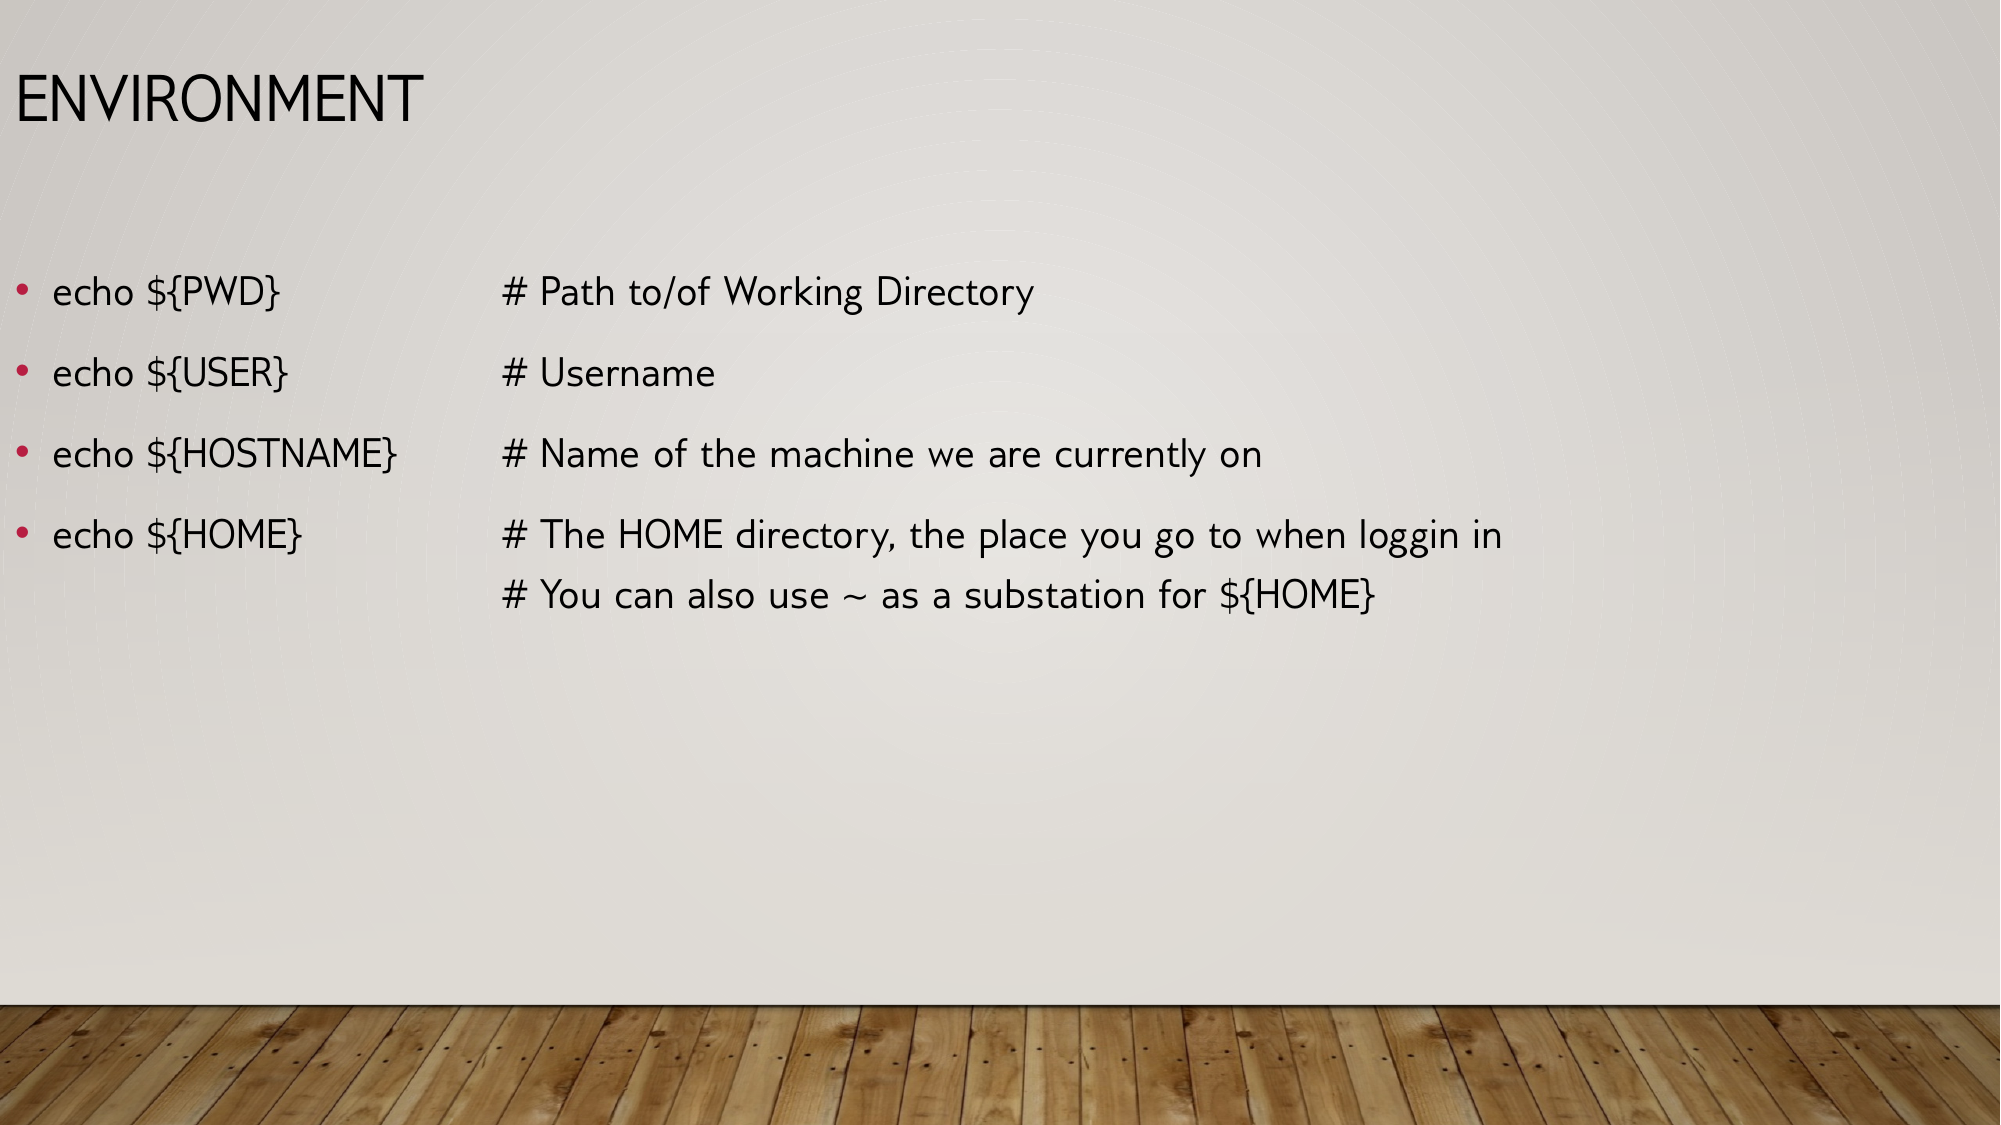

Environment
echo ${PWD}		# Path to/of Working Directory
echo ${USER}		# Username
echo ${HOSTNAME}	# Name of the machine we are currently on
echo ${HOME}		# The HOME directory, the place you go to when loggin in
			# You can also use ~ as a substation for ${HOME}